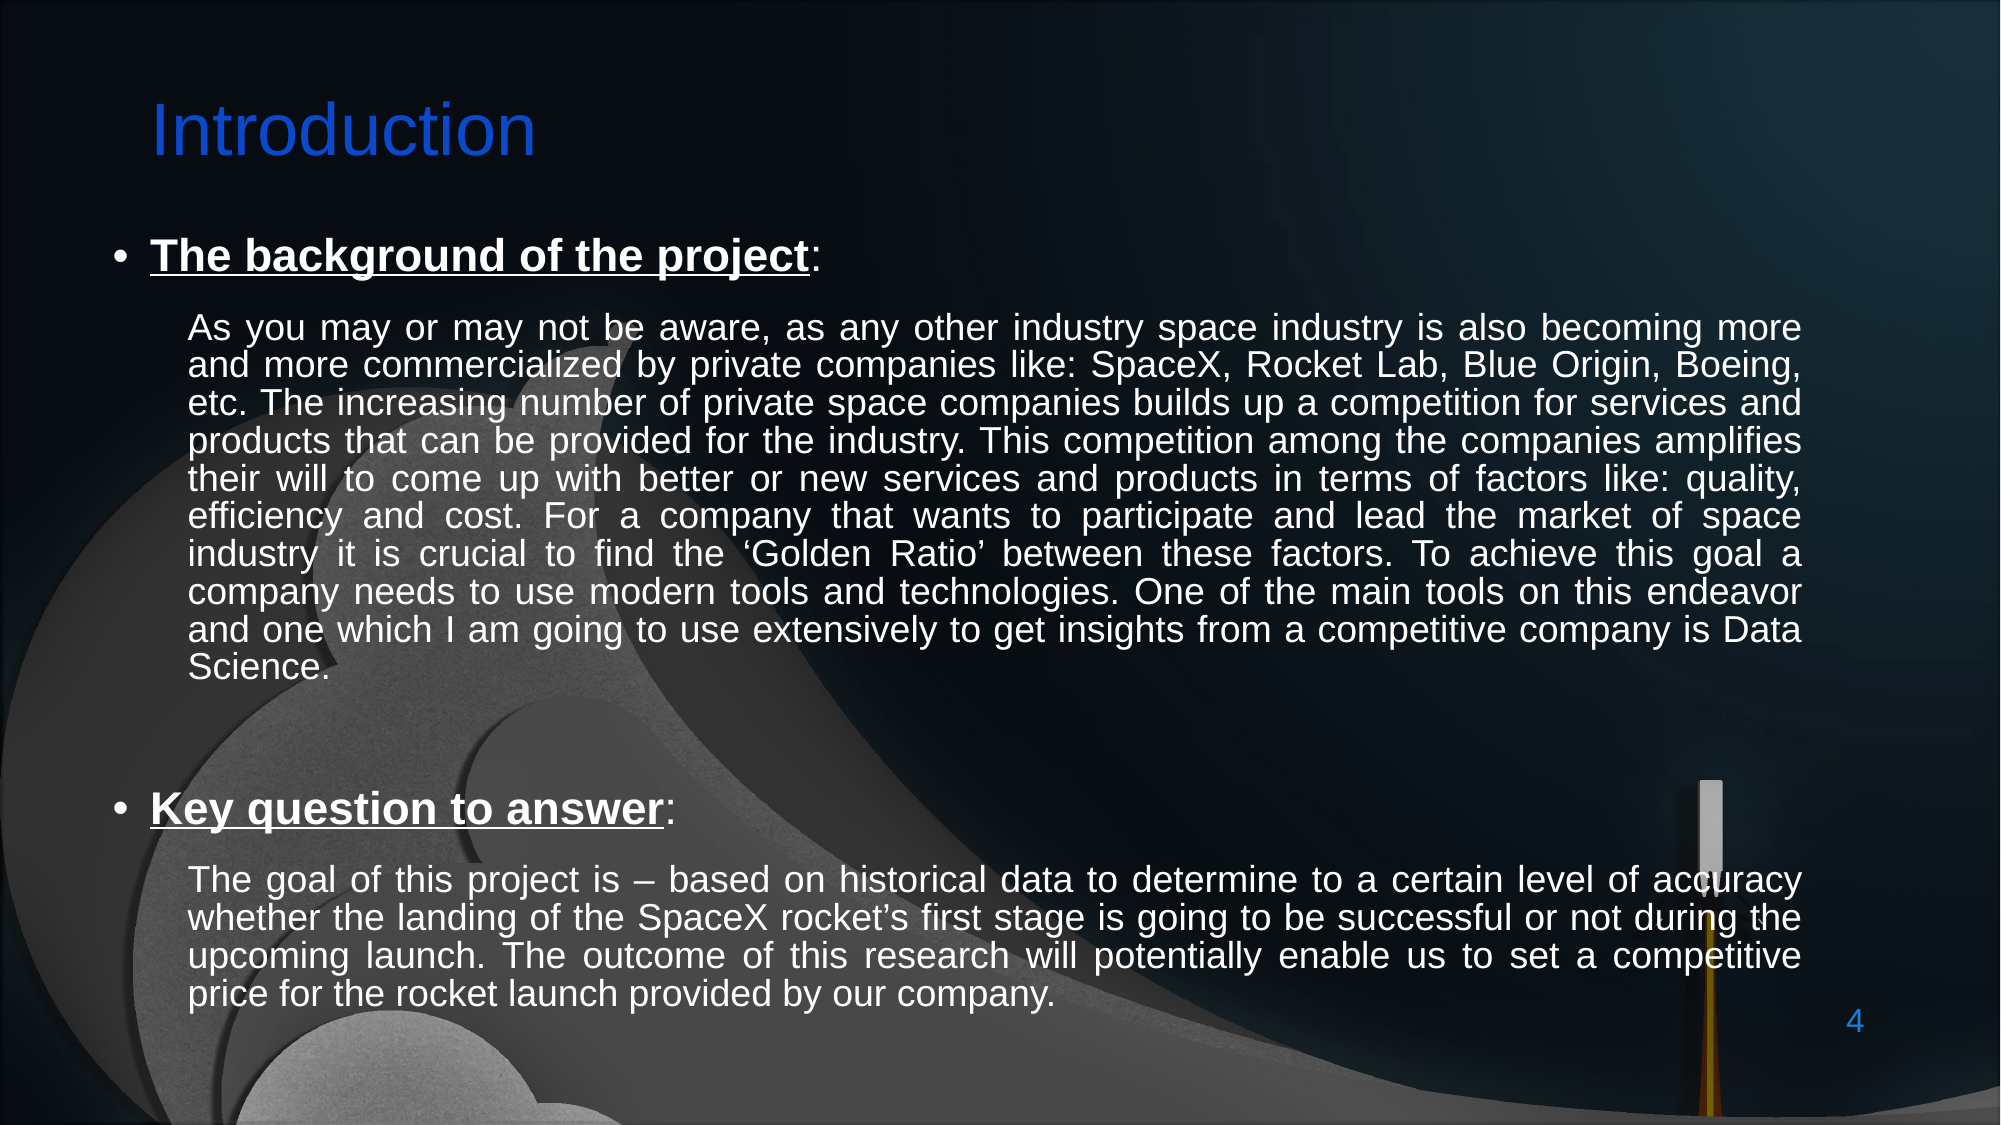

Introduction
The background of the project:
As you may or may not be aware, as any other industry space industry is also becoming more and more commercialized by private companies like: SpaceX, Rocket Lab, Blue Origin, Boeing, etc. The increasing number of private space companies builds up a competition for services and products that can be provided for the industry. This competition among the companies amplifies their will to come up with better or new services and products in terms of factors like: quality, efficiency and cost. For a company that wants to participate and lead the market of space industry it is crucial to find the ‘Golden Ratio’ between these factors. To achieve this goal a company needs to use modern tools and technologies. One of the main tools on this endeavor and one which I am going to use extensively to get insights from a competitive company is Data Science.

Key question to answer:
The goal of this project is – based on historical data to determine to a certain level of accuracy whether the landing of the SpaceX rocket’s first stage is going to be successful or not during the upcoming launch. The outcome of this research will potentially enable us to set a competitive price for the rocket launch provided by our company.
4